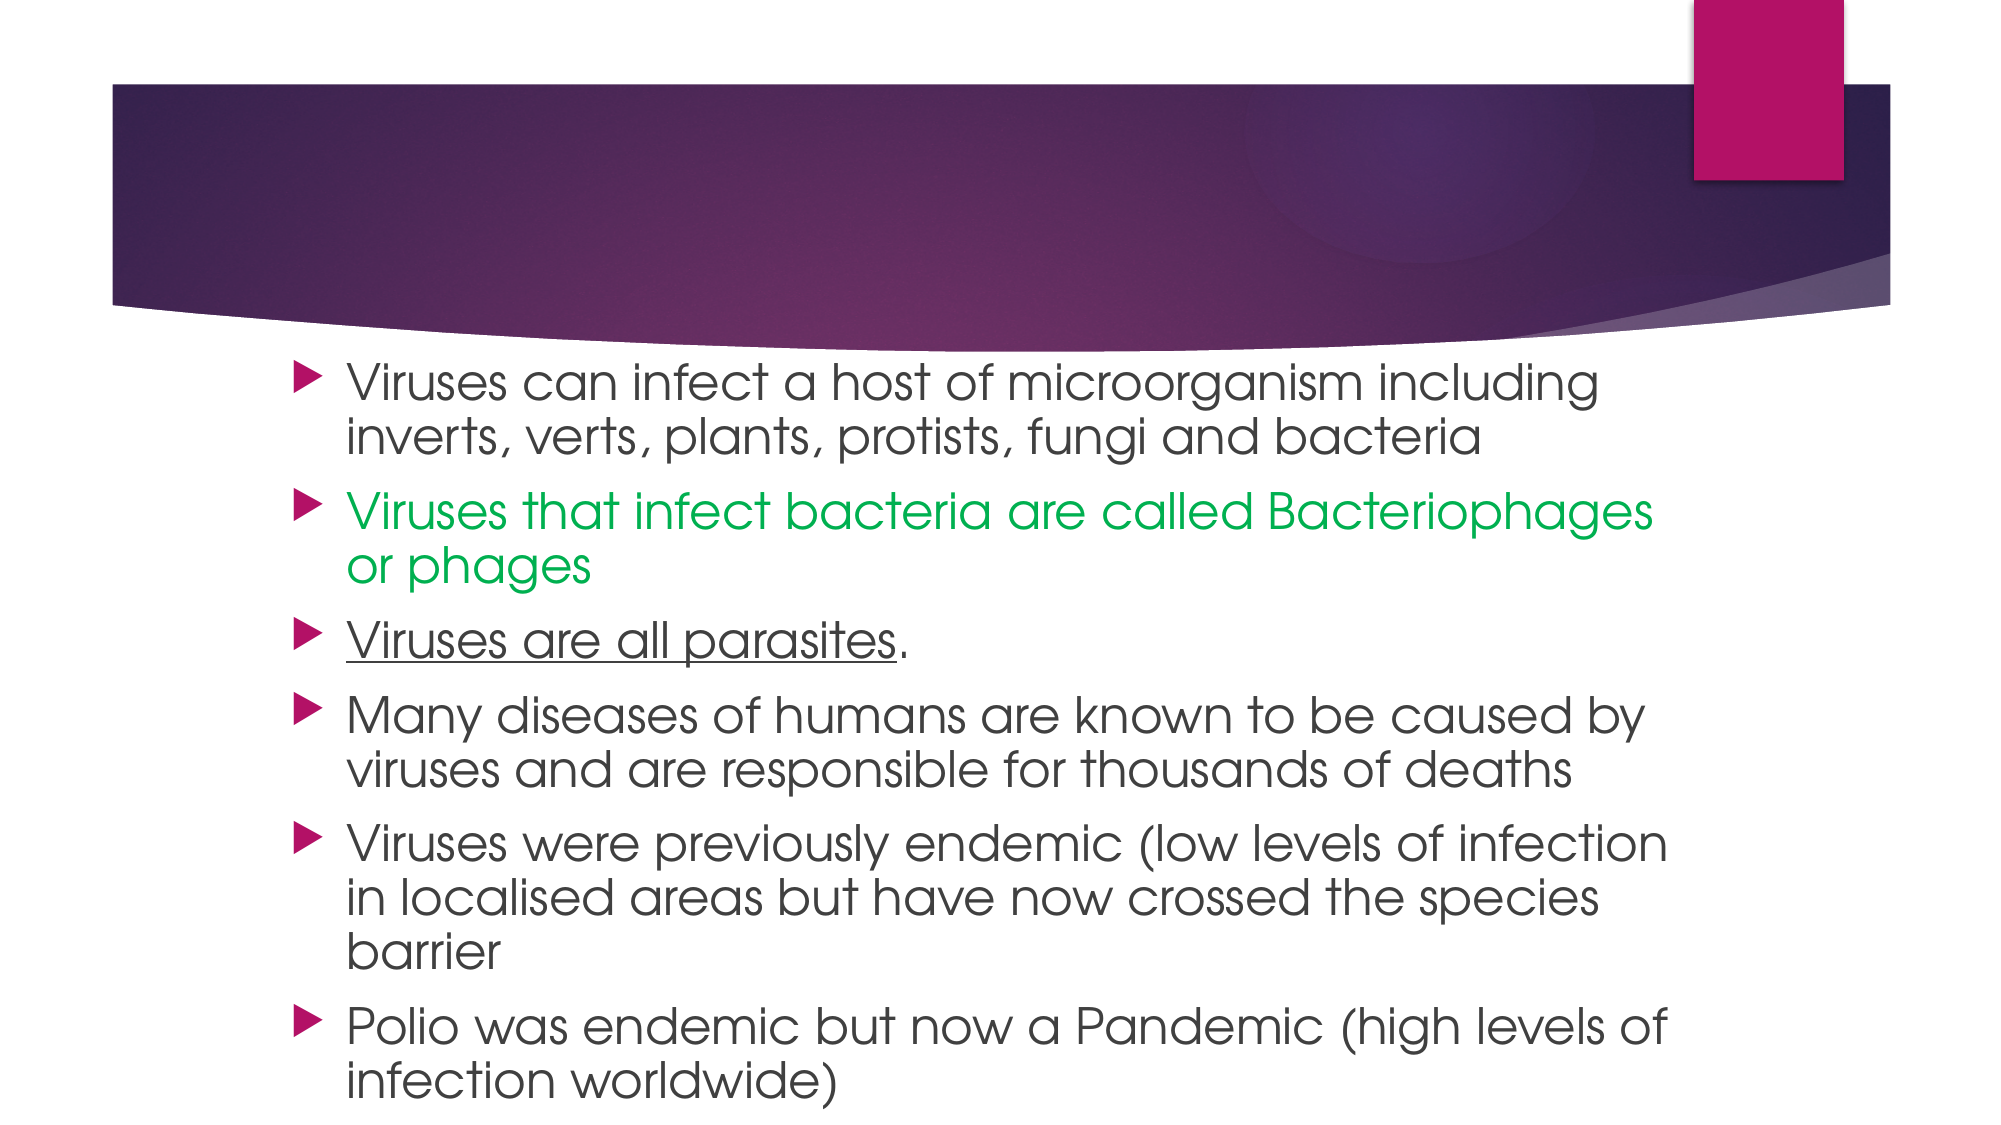

Viruses can infect a host of microorganism including inverts, verts, plants, protists, fungi and bacteria
Viruses that infect bacteria are called Bacteriophages or phages
Viruses are all parasites.
Many diseases of humans are known to be caused by viruses and are responsible for thousands of deaths
Viruses were previously endemic (low levels of infection in localised areas but have now crossed the species barrier
Polio was endemic but now a Pandemic (high levels of infection worldwide)